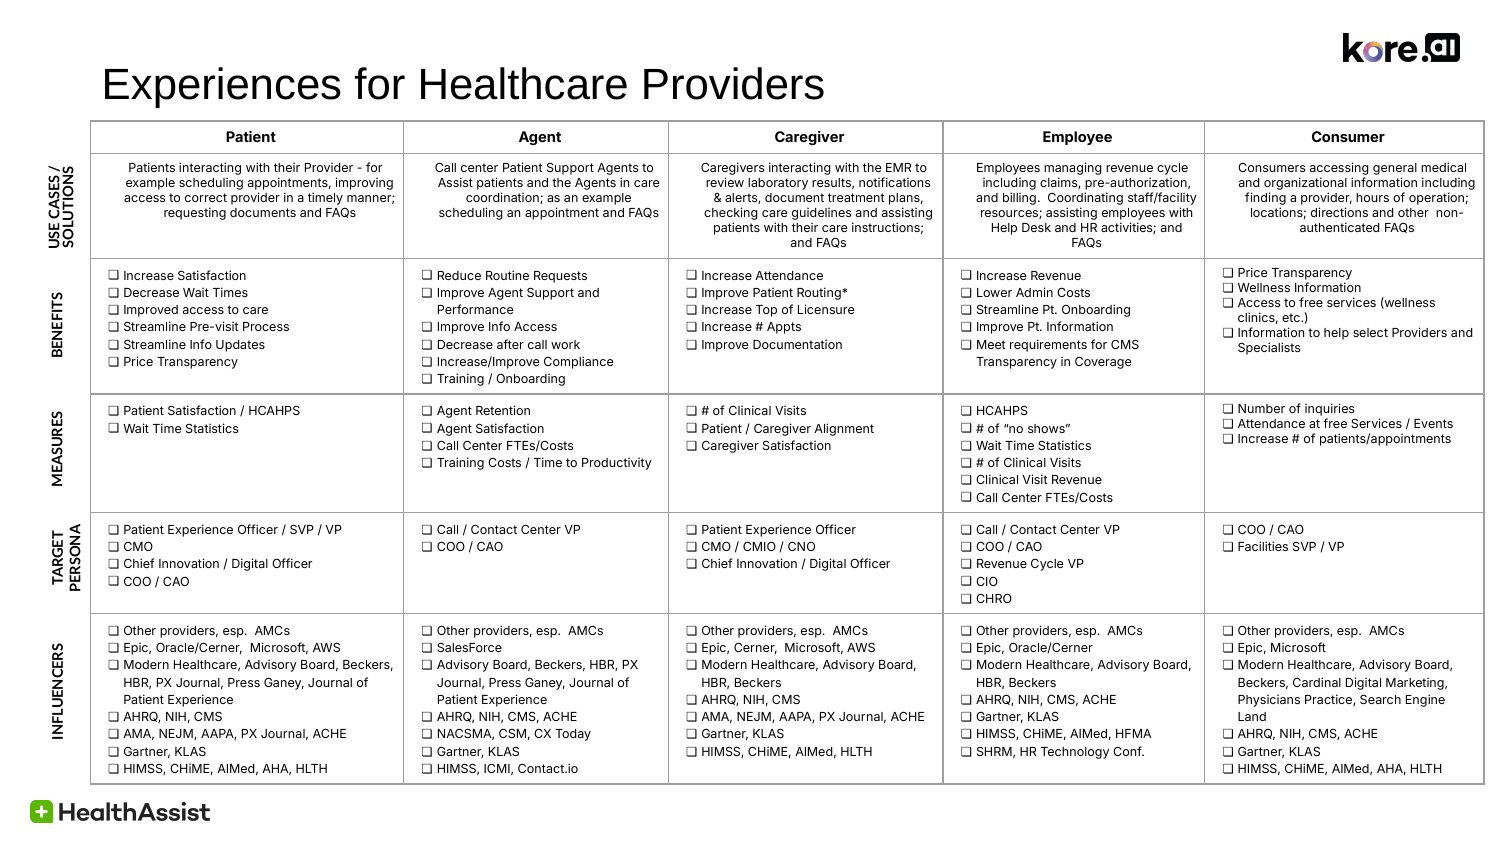

# Experiences for Healthcare Providers
| Patient | Agent | Caregiver | Employee | Consumer |
| --- | --- | --- | --- | --- |
| Patients interacting with their Provider - for example scheduling appointments, improving access to correct provider in a timely manner; requesting documents and FAQs | Call center Patient Support Agents to Assist patients and the Agents in care coordination; as an example scheduling an appointment and FAQs | Caregivers interacting with the EMR to review laboratory results, notifications & alerts, document treatment plans, checking care guidelines and assisting patients with their care instructions; and FAQs | Employees managing revenue cycle including claims, pre-authorization, and billing. Coordinating staff/facility resources; assisting employees with Help Desk and HR activities; and FAQs | Consumers accessing general medical and organizational information including finding a provider, hours of operation; locations; directions and other non-authenticated FAQs |
| Increase Satisfaction Decrease Wait Times Improved access to care Streamline Pre-visit Process Streamline Info Updates Price Transparency | Reduce Routine Requests Improve Agent Support and Performance Improve Info Access Decrease after call work Increase/Improve Compliance Training / Onboarding | Increase Attendance Improve Patient Routing\* Increase Top of Licensure Increase # Appts Improve Documentation | Increase Revenue Lower Admin Costs Streamline Pt. Onboarding Improve Pt. Information Meet requirements for CMS Transparency in Coverage | Price Transparency Wellness Information Access to free services (wellness clinics, etc.) Information to help select Providers and Specialists |
| Patient Satisfaction / HCAHPS Wait Time Statistics | Agent Retention Agent Satisfaction Call Center FTEs/Costs Training Costs / Time to Productivity | # of Clinical Visits Patient / Caregiver Alignment Caregiver Satisfaction | HCAHPS # of “no shows” Wait Time Statistics # of Clinical Visits Clinical Visit Revenue Call Center FTEs/Costs | Number of inquiries Attendance at free Services / Events Increase # of patients/appointments |
| Patient Experience Officer / SVP / VP CMO Chief Innovation / Digital Officer COO / CAO | Call / Contact Center VP COO / CAO | Patient Experience Officer CMO / CMIO / CNO Chief Innovation / Digital Officer | Call / Contact Center VP COO / CAO Revenue Cycle VP CIO CHRO | COO / CAO Facilities SVP / VP |
| Other providers, esp. AMCs Epic, Oracle/Cerner, Microsoft, AWS Modern Healthcare, Advisory Board, Beckers, HBR, PX Journal, Press Ganey, Journal of Patient Experience AHRQ, NIH, CMS AMA, NEJM, AAPA, PX Journal, ACHE Gartner, KLAS HIMSS, CHiME, AIMed, AHA, HLTH | Other providers, esp. AMCs SalesForce Advisory Board, Beckers, HBR, PX Journal, Press Ganey, Journal of Patient Experience AHRQ, NIH, CMS, ACHE NACSMA, CSM, CX Today Gartner, KLAS HIMSS, ICMI, Contact.io | Other providers, esp. AMCs Epic, Cerner, Microsoft, AWS Modern Healthcare, Advisory Board, HBR, Beckers AHRQ, NIH, CMS AMA, NEJM, AAPA, PX Journal, ACHE Gartner, KLAS HIMSS, CHiME, AIMed, HLTH | Other providers, esp. AMCs Epic, Oracle/Cerner Modern Healthcare, Advisory Board, HBR, Beckers AHRQ, NIH, CMS, ACHE Gartner, KLAS HIMSS, CHiME, AIMed, HFMA SHRM, HR Technology Conf. | Other providers, esp. AMCs Epic, Microsoft Modern Healthcare, Advisory Board, Beckers, Cardinal Digital Marketing, Physicians Practice, Search Engine Land AHRQ, NIH, CMS, ACHE Gartner, KLAS HIMSS, CHiME, AIMed, AHA, HLTH |
USE CASES / SOLUTIONS
BENEFITS
MEASURES
TARGET PERSONA
INFLUENCERS